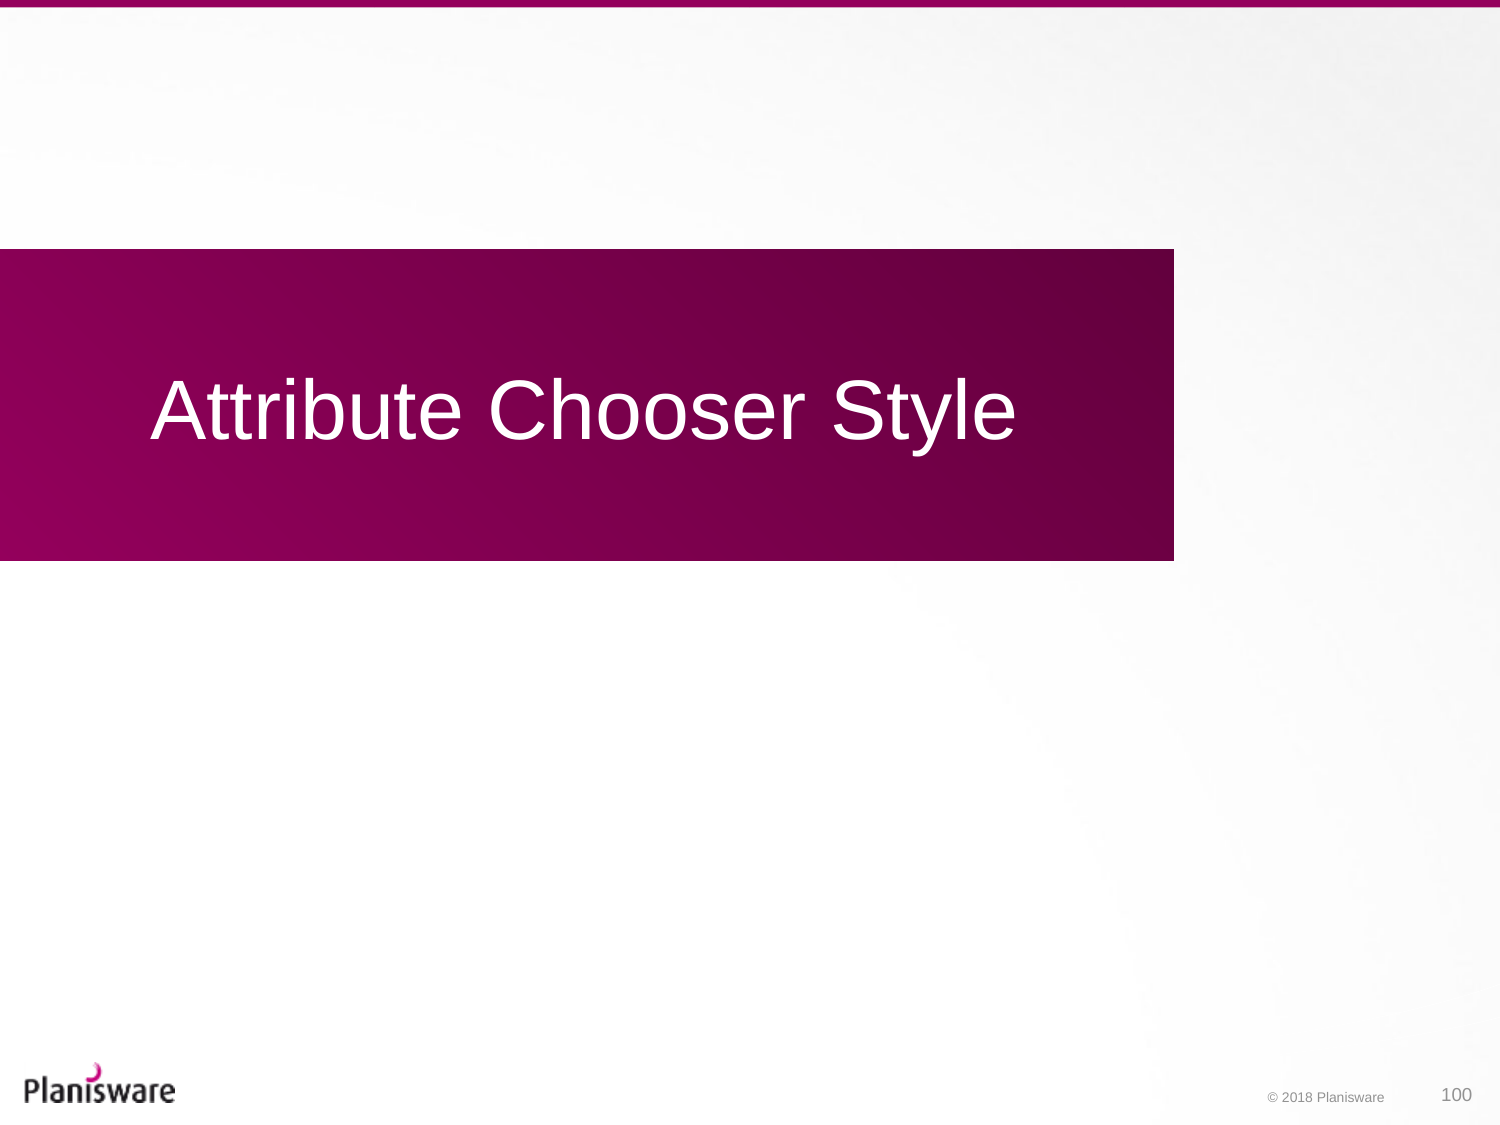

# Attribute Chooser Style

© 2018 Planisware
100